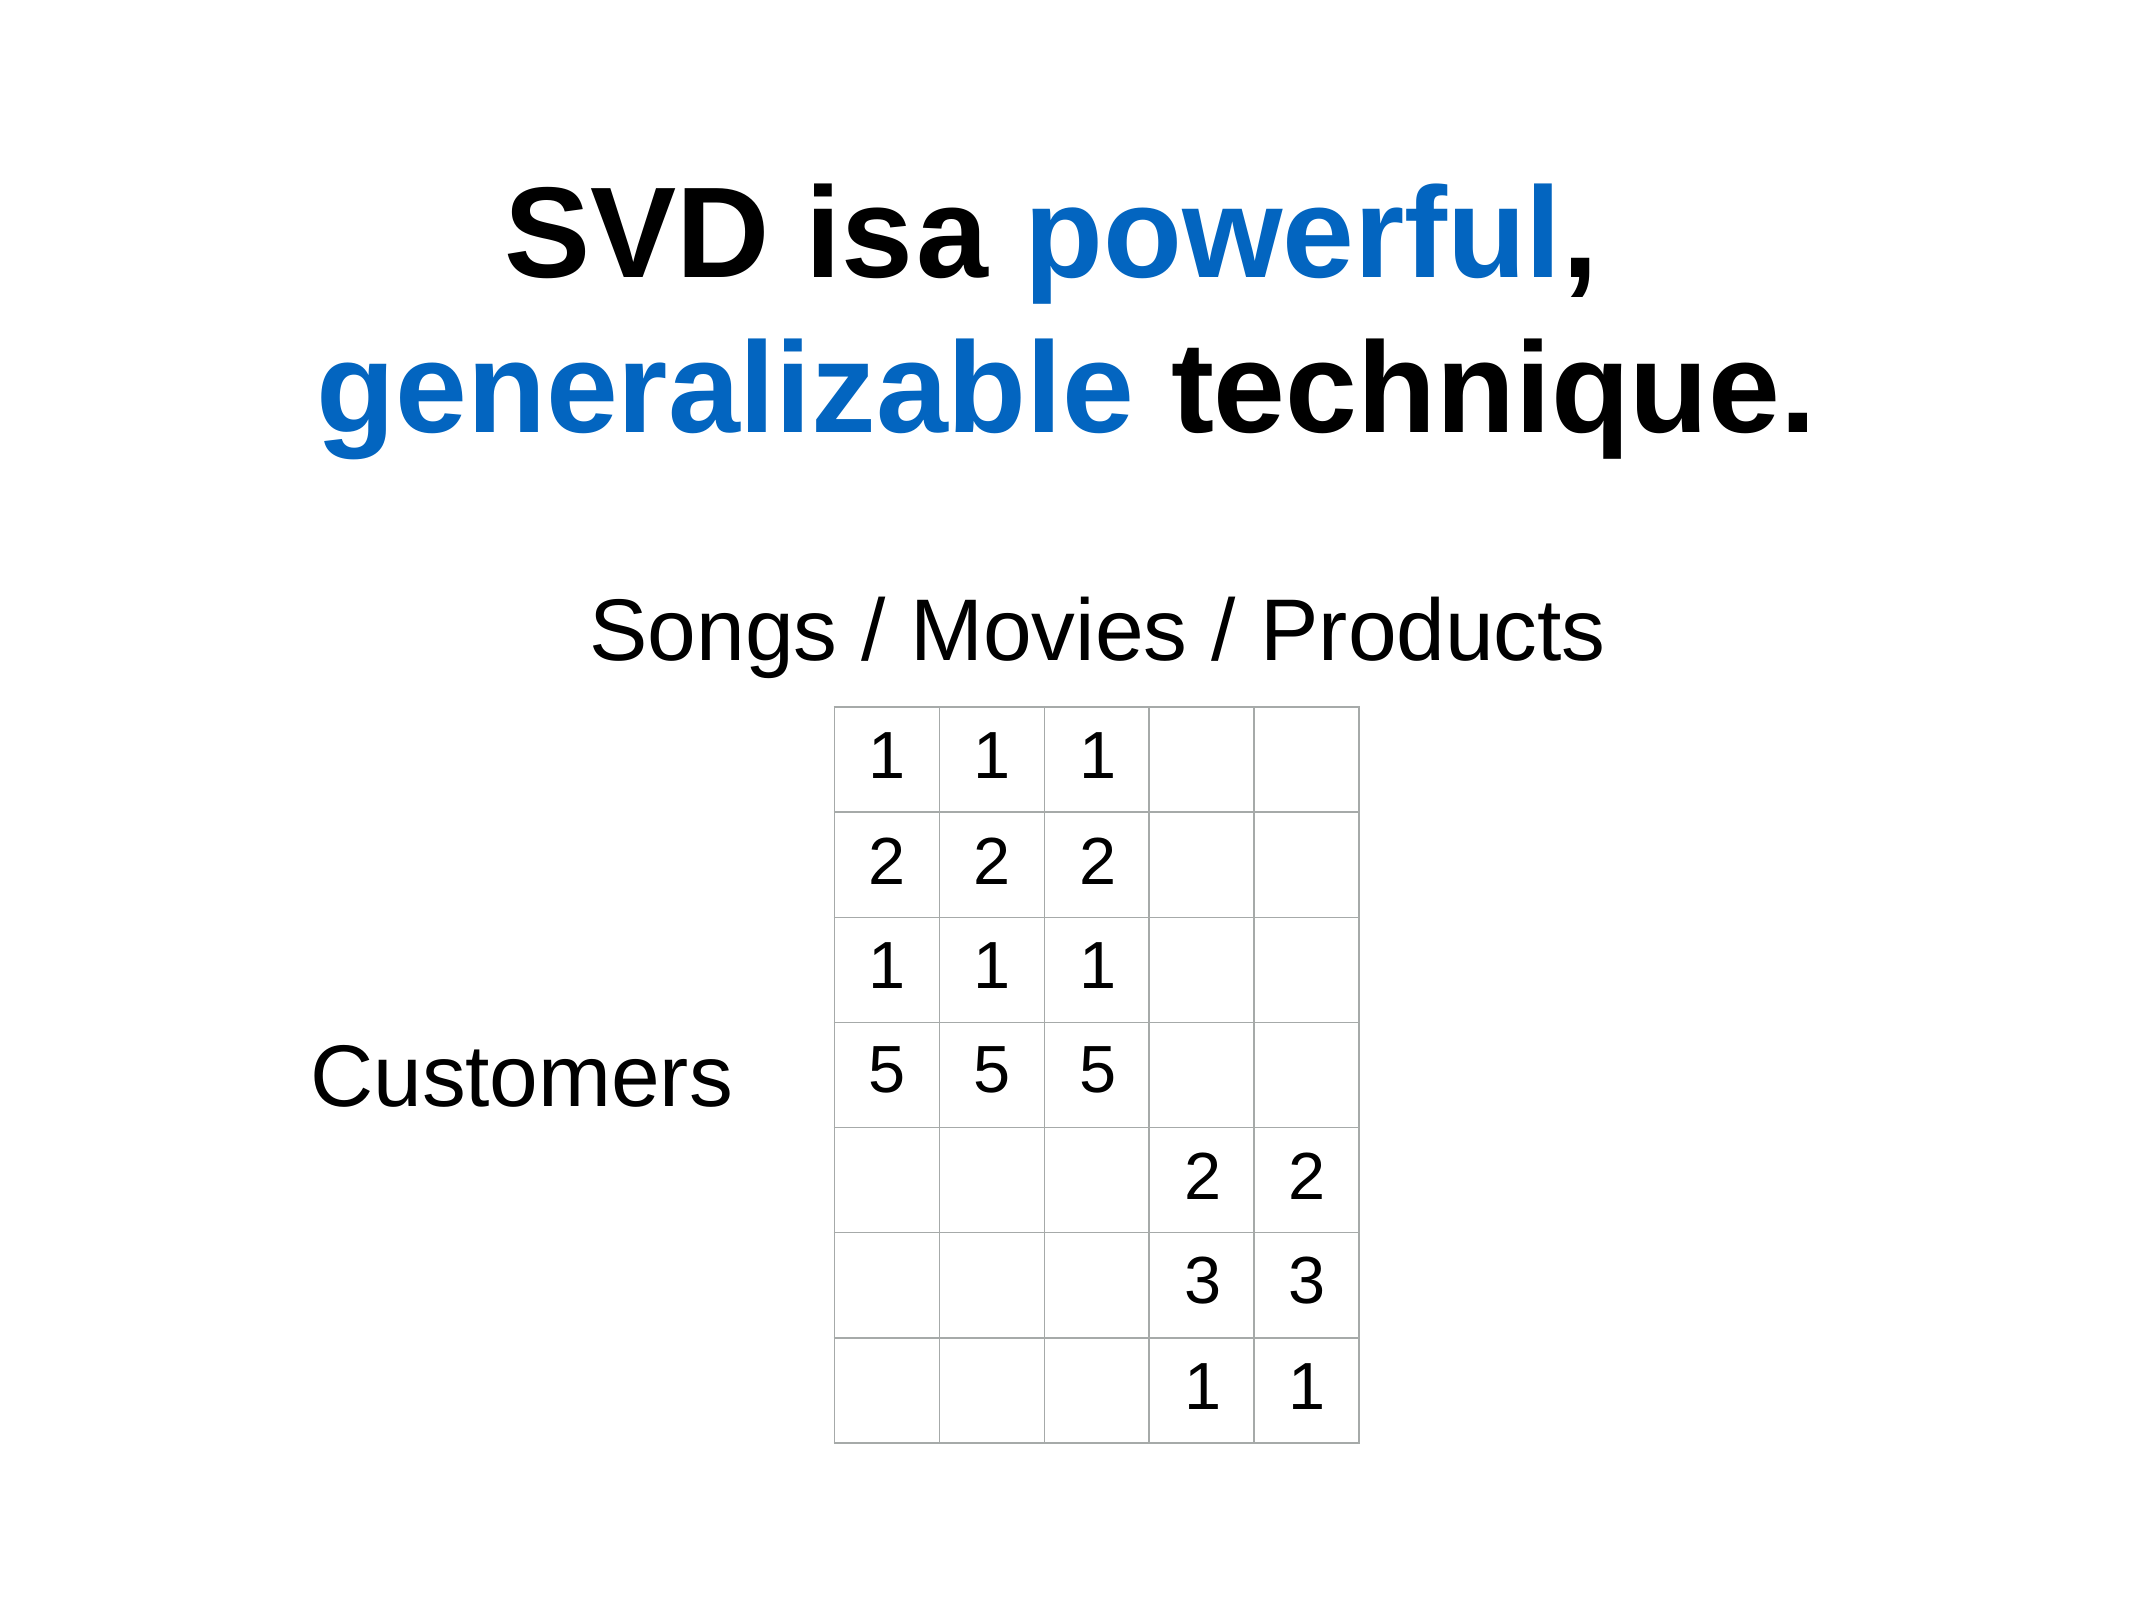

# SVD is	a powerful,  generalizable technique.
Songs / Movies / Products
| 1 | 1 | 1 |  |  |
| --- | --- | --- | --- | --- |
| 2 | 2 | 2 |  |  |
| 1 | 1 | 1 |  |  |
| 5 | 5 | 5 |  |  |
|  |  |  | 2 | 2 |
|  |  |  | 3 | 3 |
|  |  |  | 1 | 1 |
Customers